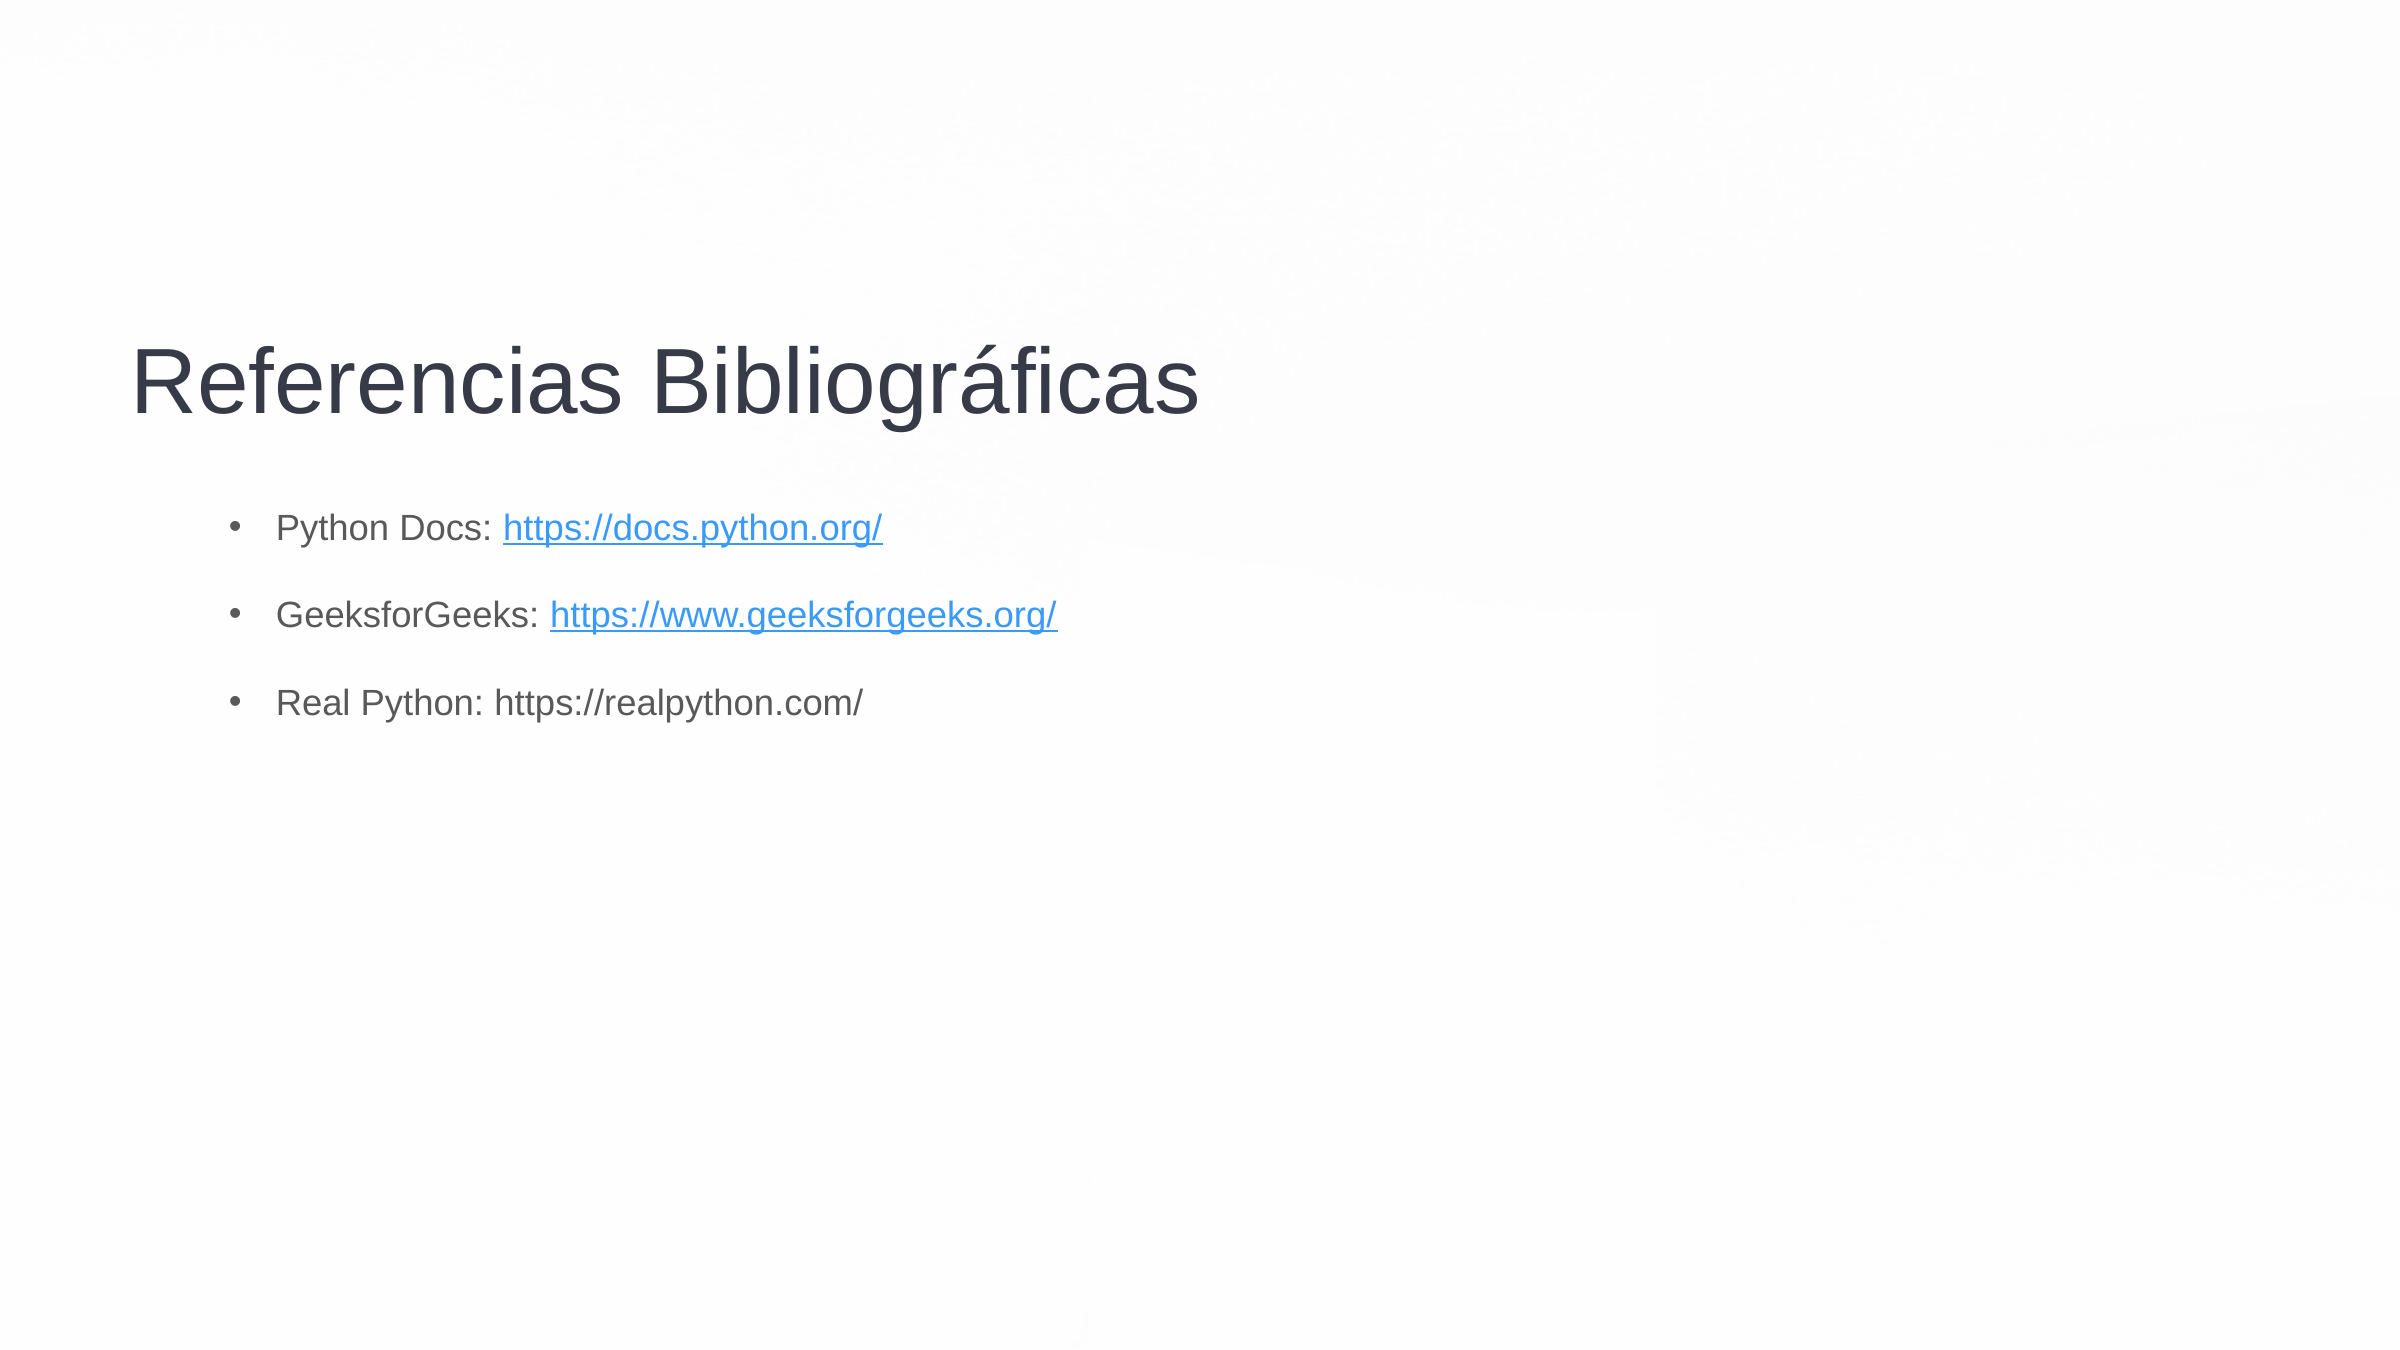

Referencias Bibliográficas
Python Docs: https://docs.python.org/

GeeksforGeeks: https://www.geeksforgeeks.org/

Real Python: https://realpython.com/